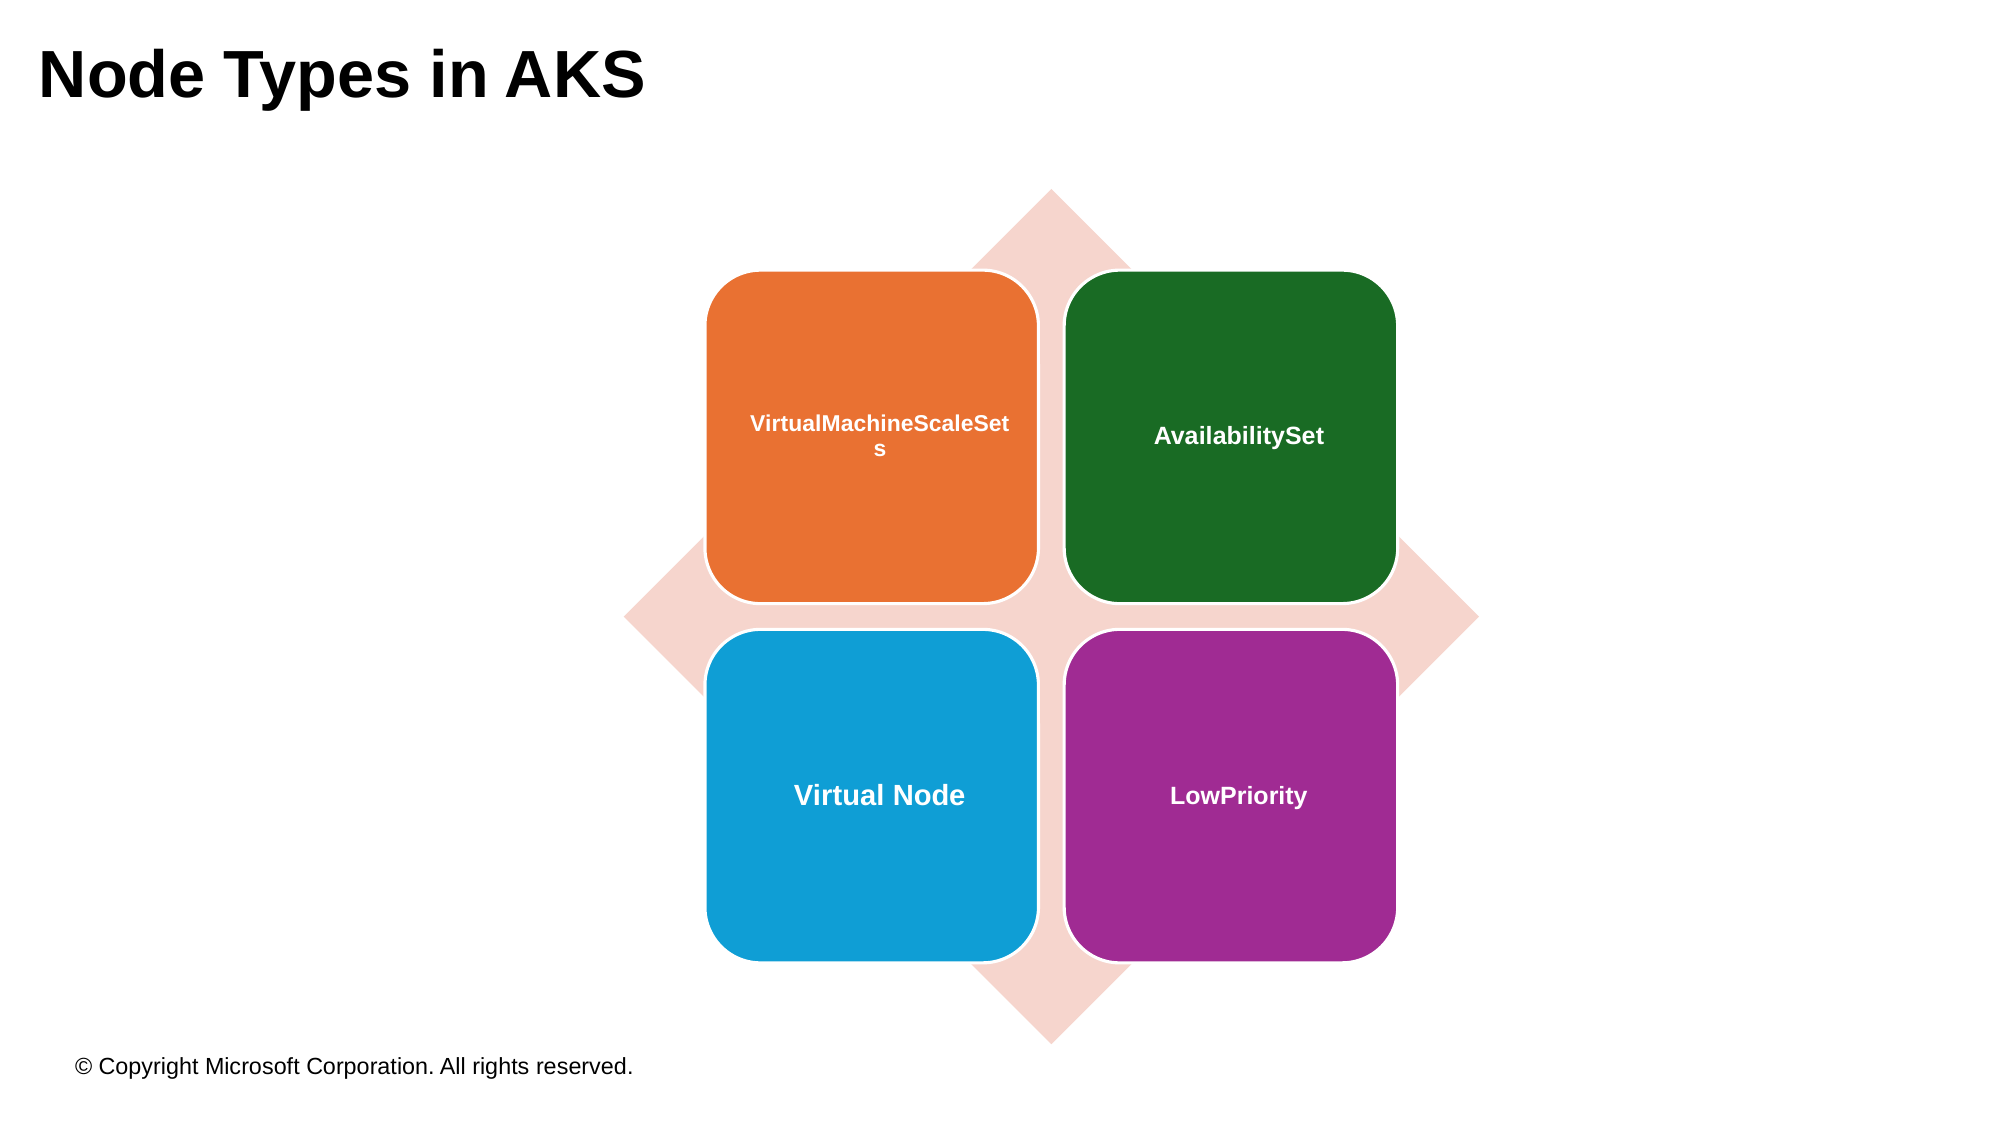

# Node Types in AKS
VirtualMachineScaleSets
AvailabilitySet
Virtual Node
LowPriority